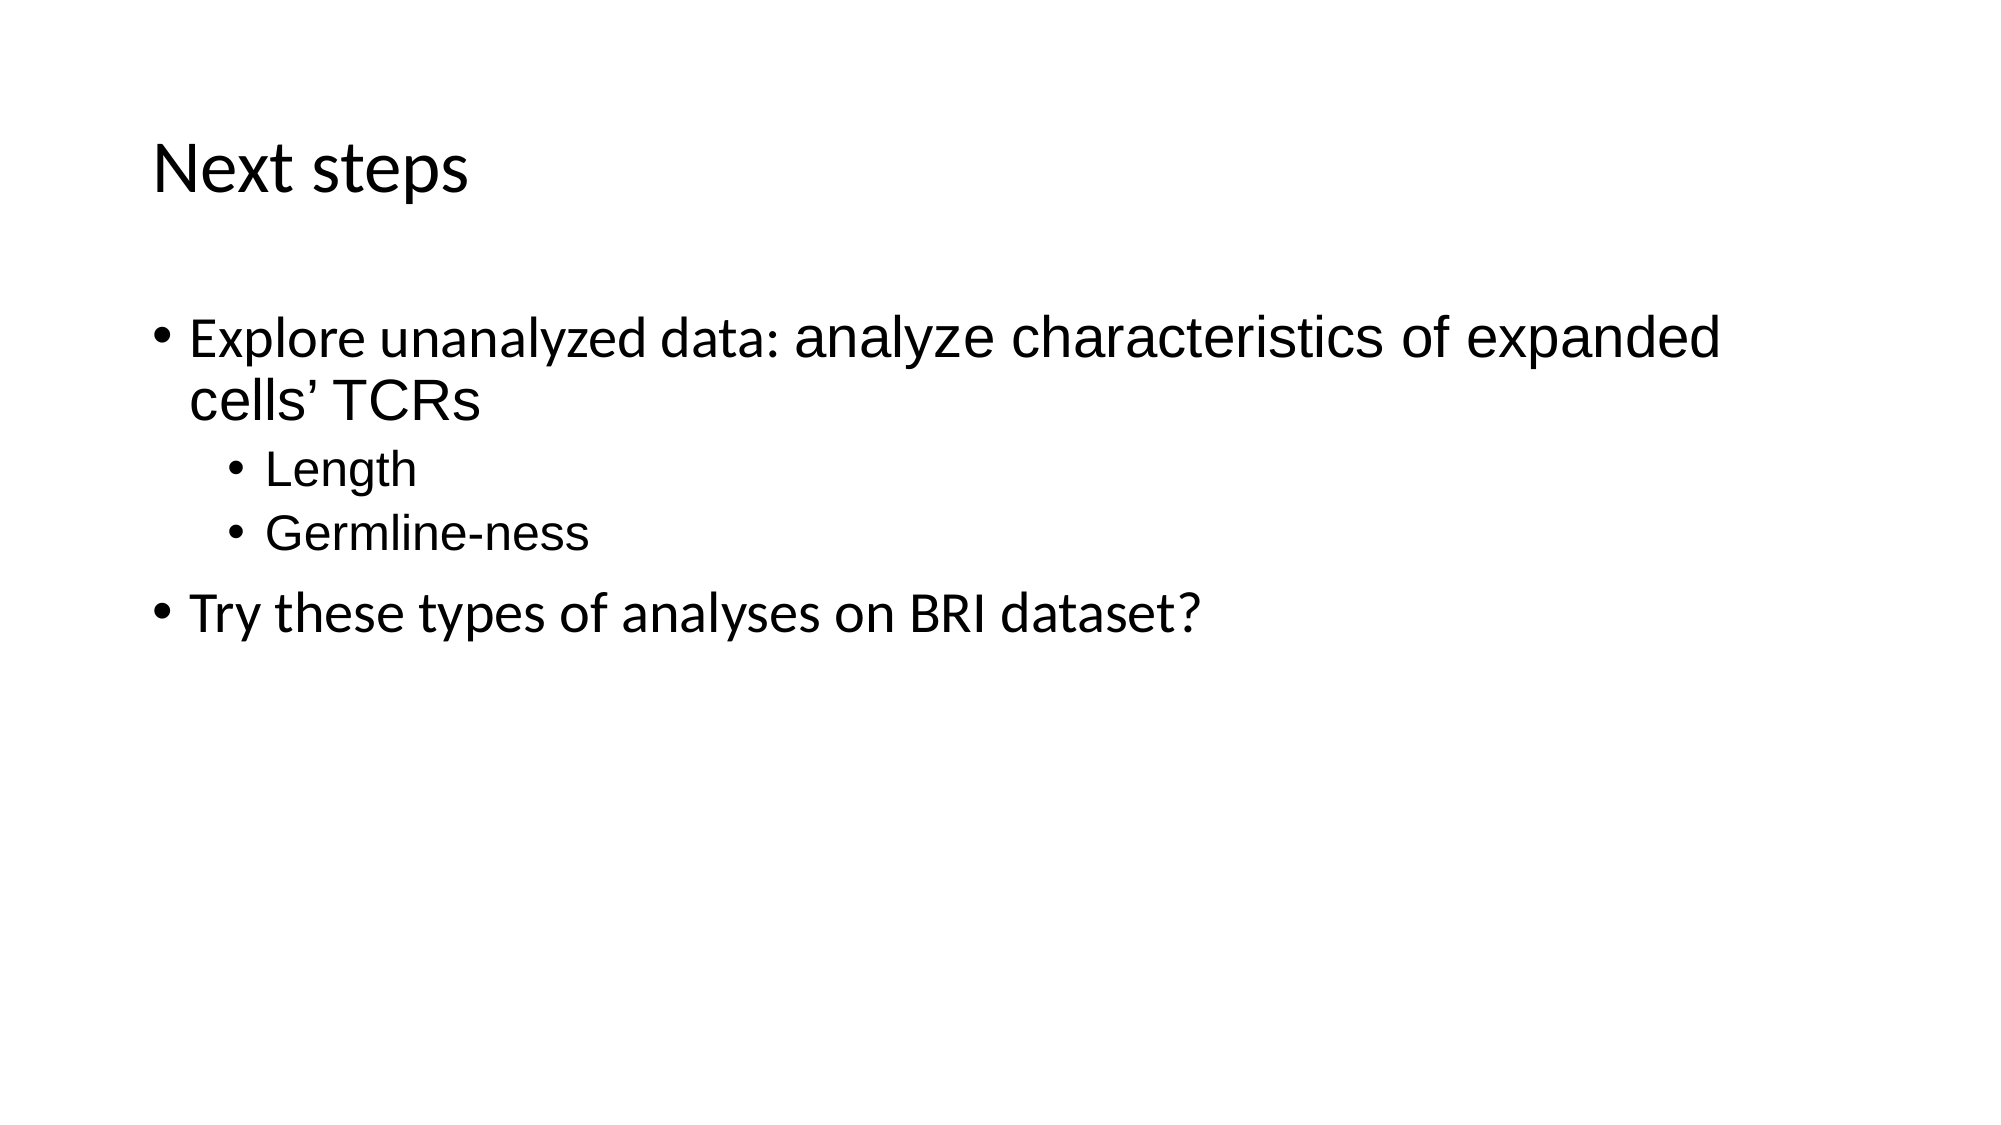

# Next steps
Explore unanalyzed data: analyze characteristics of expanded cells’ TCRs
Length
Germline-ness
Try these types of analyses on BRI dataset?